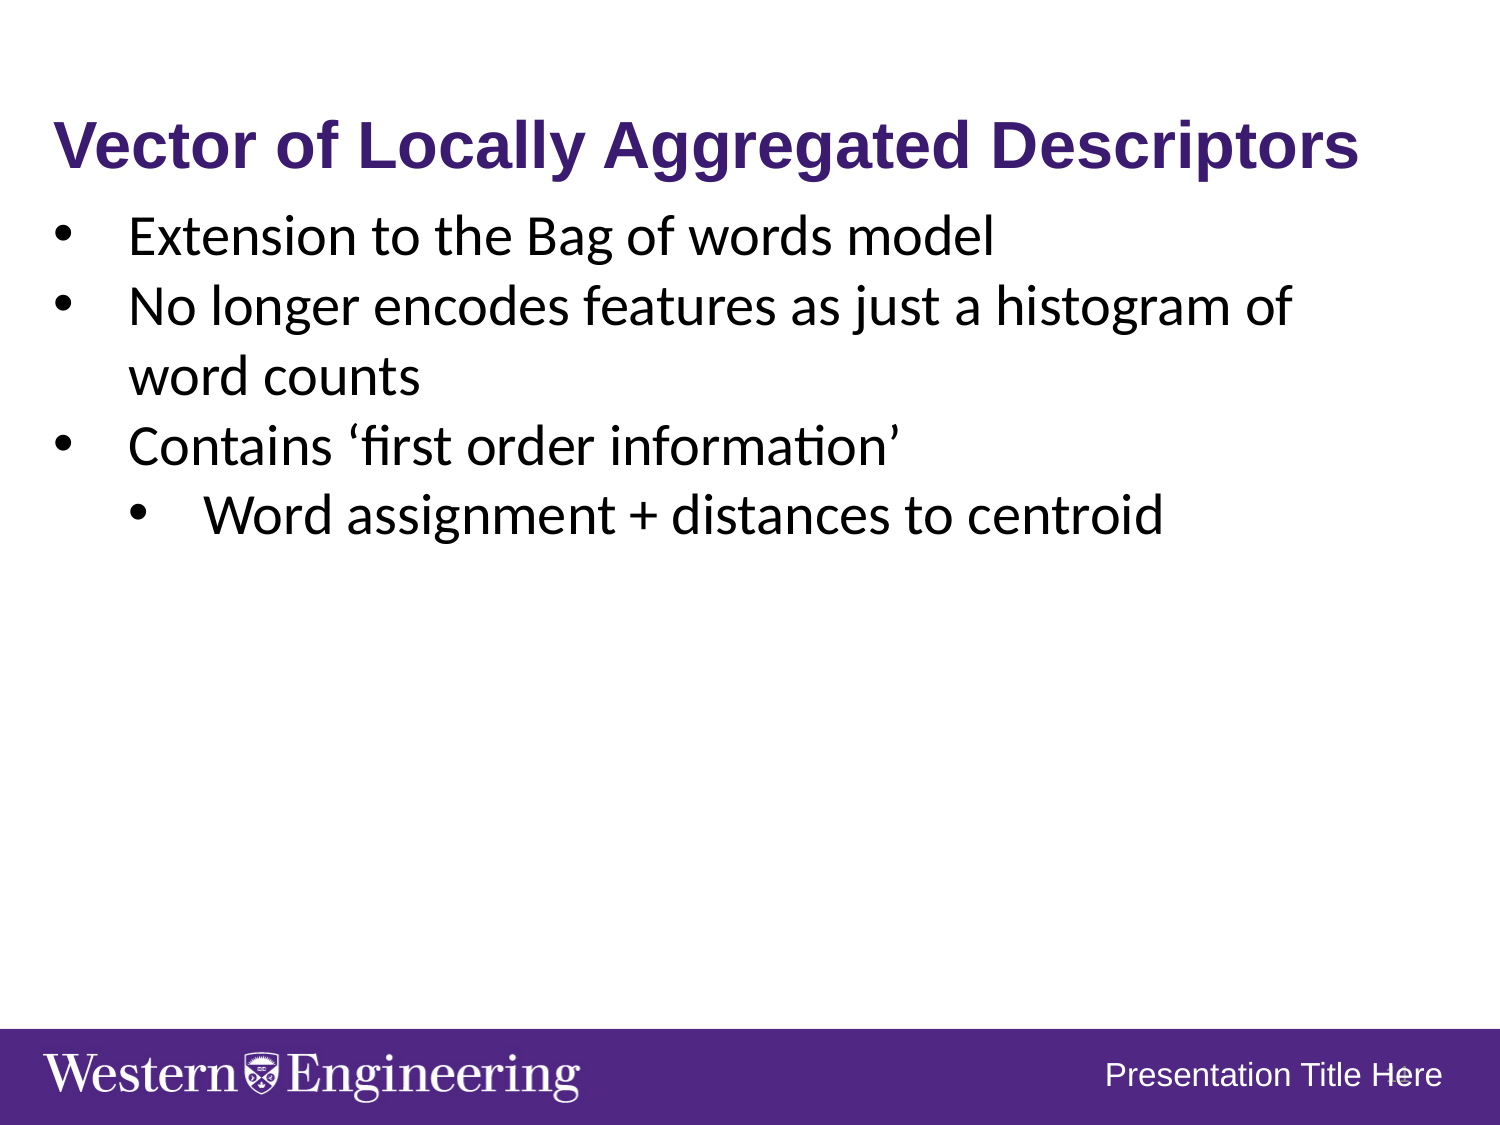

Vector of Locally Aggregated Descriptors
Extension to the Bag of words model
No longer encodes features as just a histogram of word counts
Contains ‘first order information’
Word assignment + distances to centroid

11
Presentation Title Here